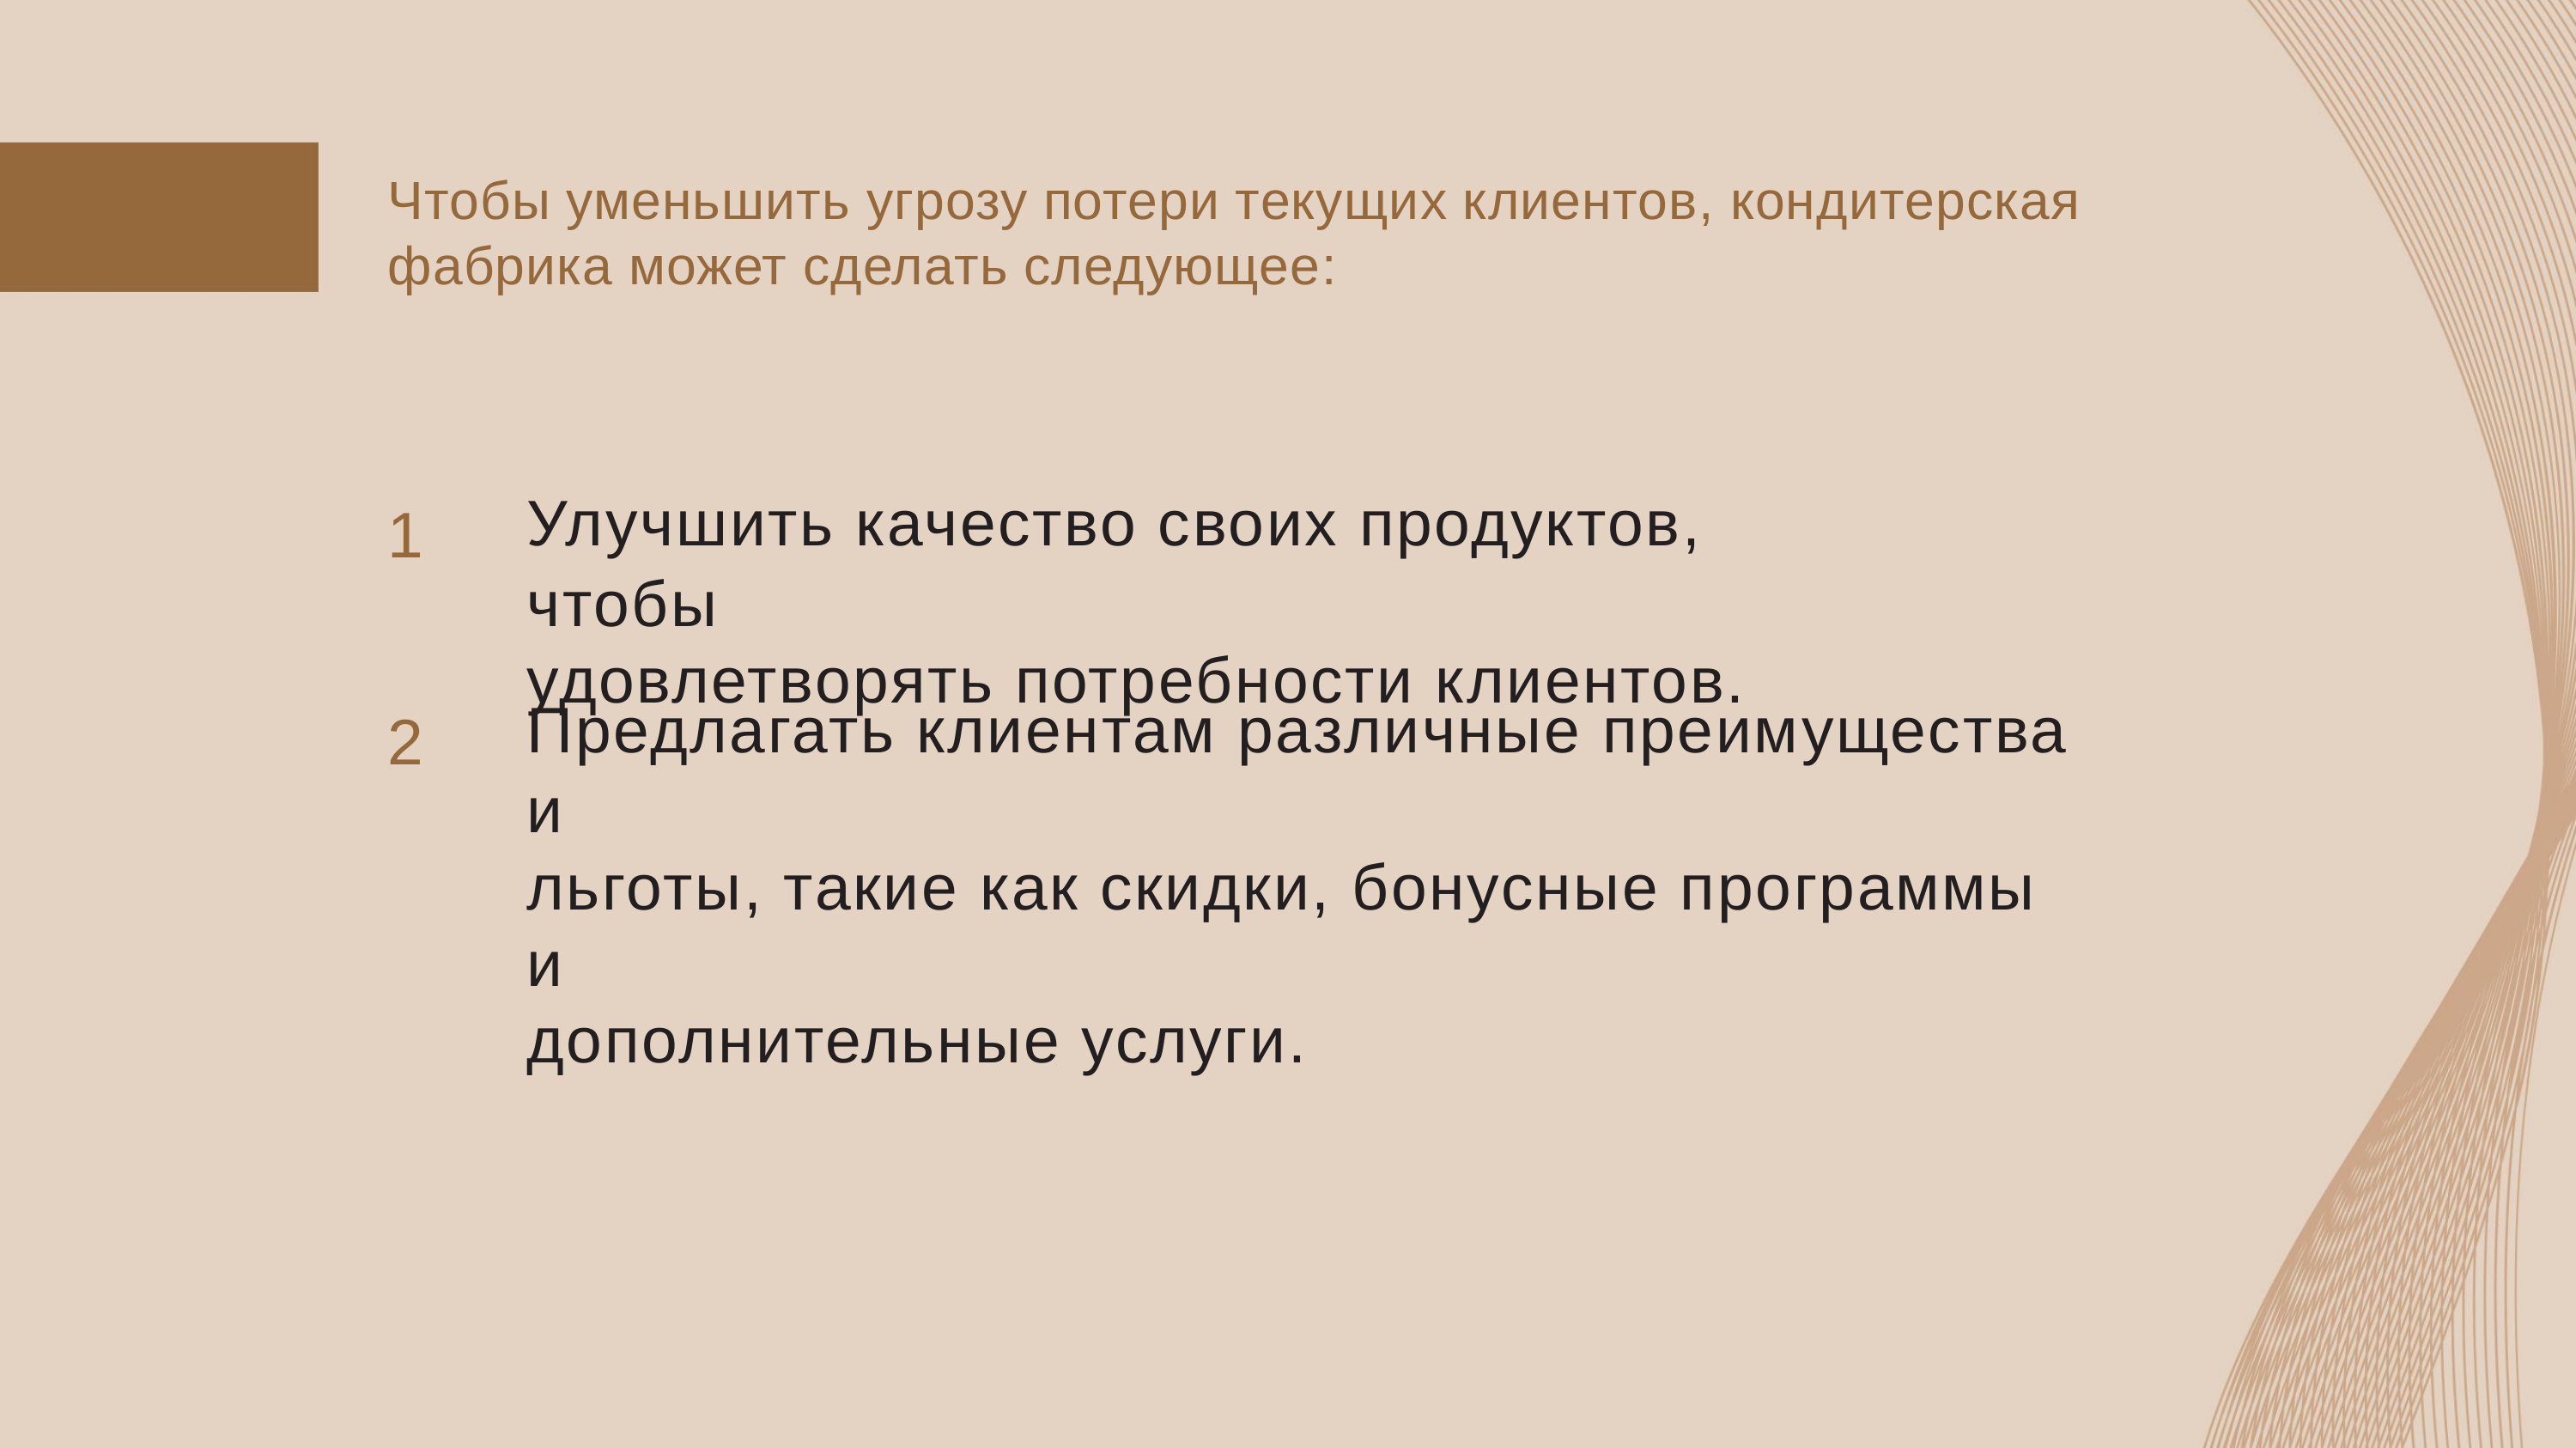

Чтобы уменьшить угрозу потери текущих клиентов, кондитерская
фабрика может сделать следующее:
1
Улучшить качество своих продуктов, чтобы
удовлетворять потребности клиентов.
2
Предлагать клиентам различные преимущества и
льготы, такие как скидки, бонусные программы и
дополнительные услуги.